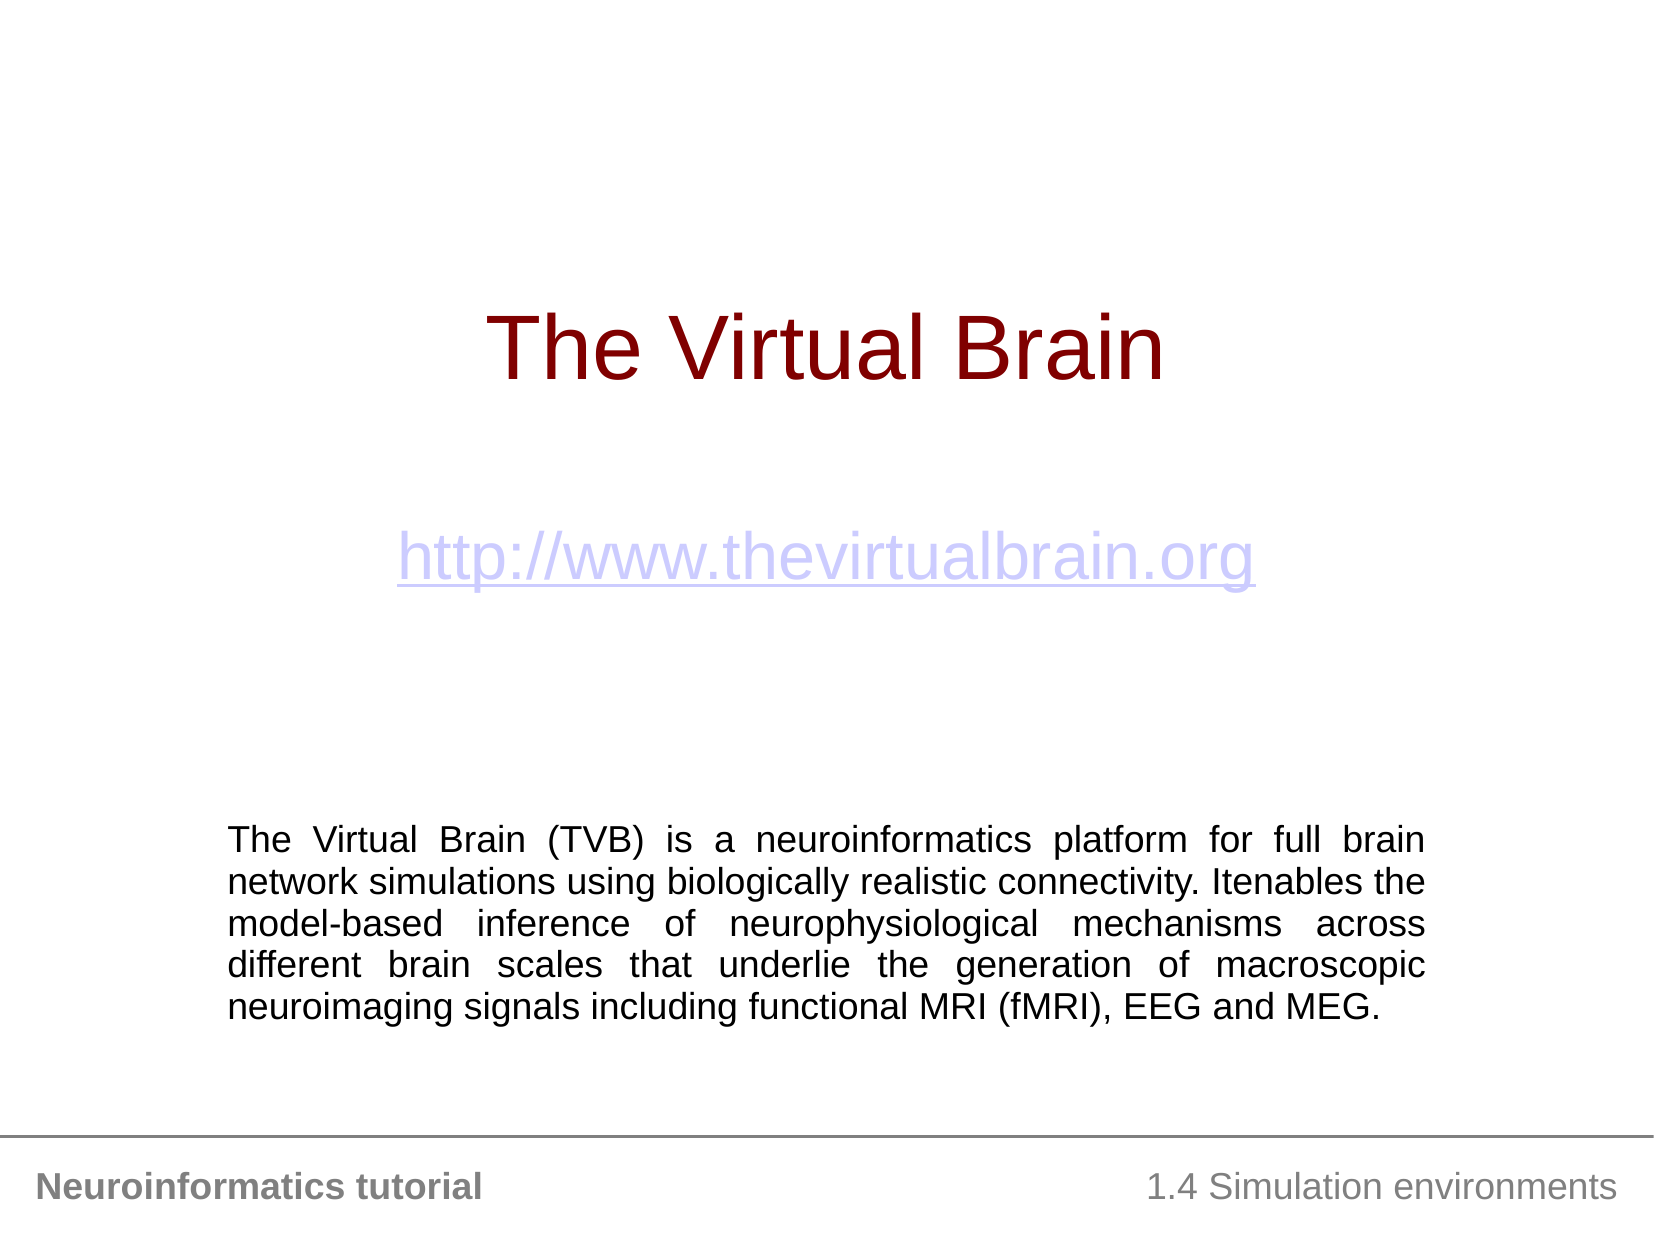

# The Virtual Brain
http://www.thevirtualbrain.org
The Virtual Brain (TVB) is a neuroinformatics platform for full brain network simulations using biologically realistic connectivity. Itenables the model-based inference of neurophysiological mechanisms across different brain scales that underlie the generation of macroscopic neuroimaging signals including functional MRI (fMRI), EEG and MEG.
Neuroinformatics tutorial
1.4 Simulation environments